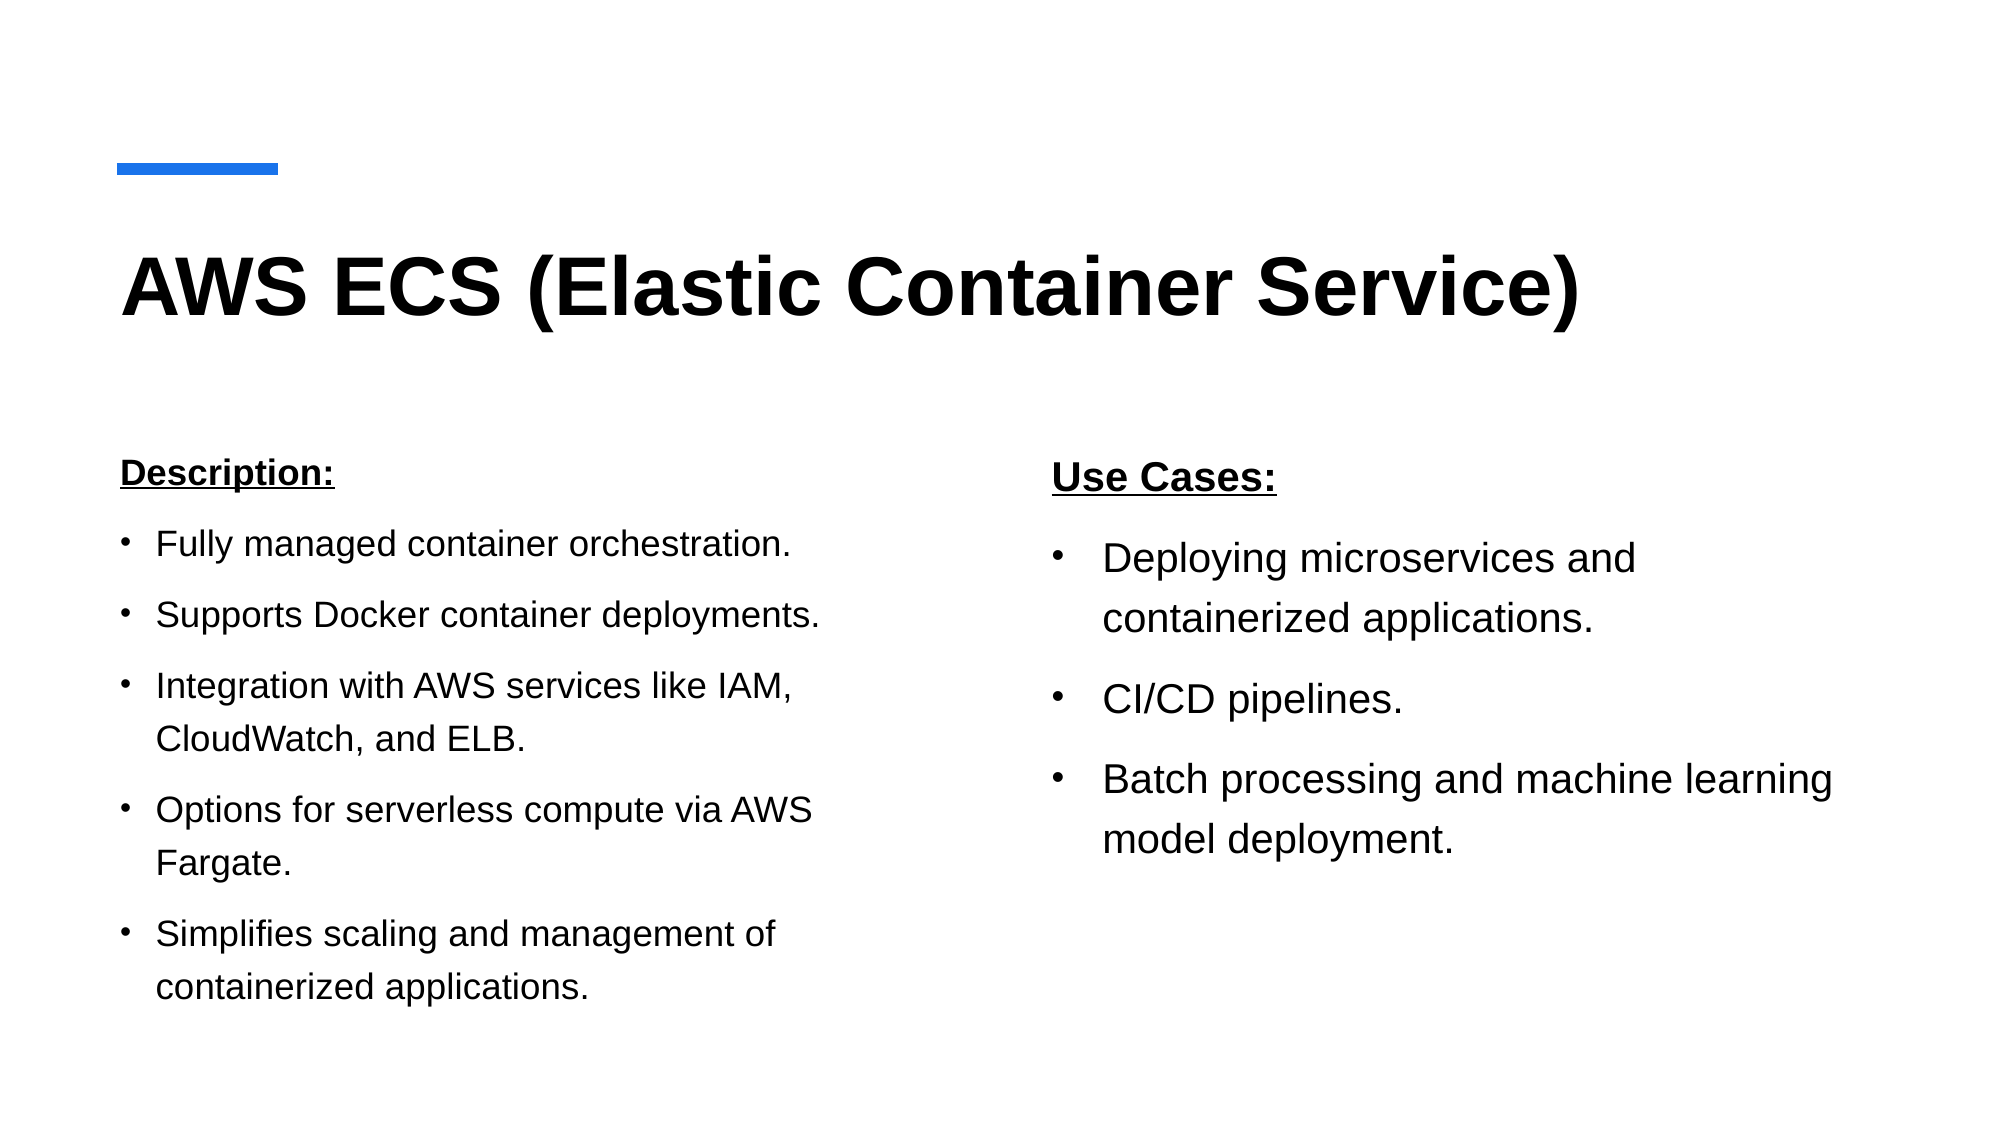

# AWS ECS (Elastic Container Service)
Description:
Fully managed container orchestration.
Supports Docker container deployments.
Integration with AWS services like IAM, CloudWatch, and ELB.
Options for serverless compute via AWS Fargate.
Simplifies scaling and management of containerized applications.
Use Cases:
Deploying microservices and containerized applications.
CI/CD pipelines.
Batch processing and machine learning model deployment.